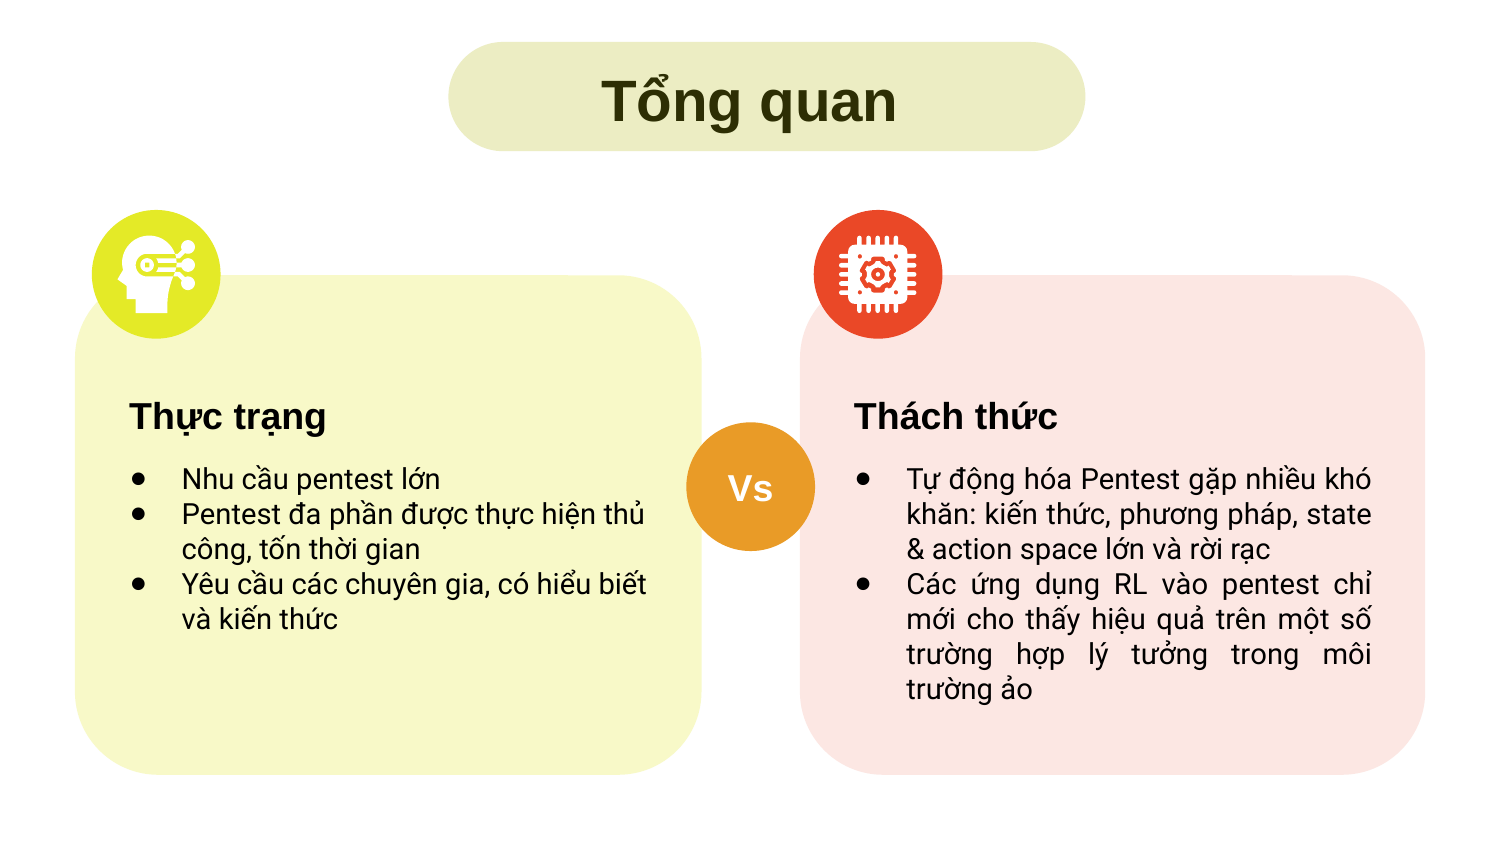

# Tổng quan

Thực trạng
Nhu cầu pentest lớn
Pentest đa phần được thực hiện thủ công, tốn thời gian
Yêu cầu các chuyên gia, có hiểu biết và kiến thức

Thách thức
Tự động hóa Pentest gặp nhiều khó khăn: kiến thức, phương pháp, state & action space lớn và rời rạc
Các ứng dụng RL vào pentest chỉ mới cho thấy hiệu quả trên một số trường hợp lý tưởng trong môi trường ảo
Vs